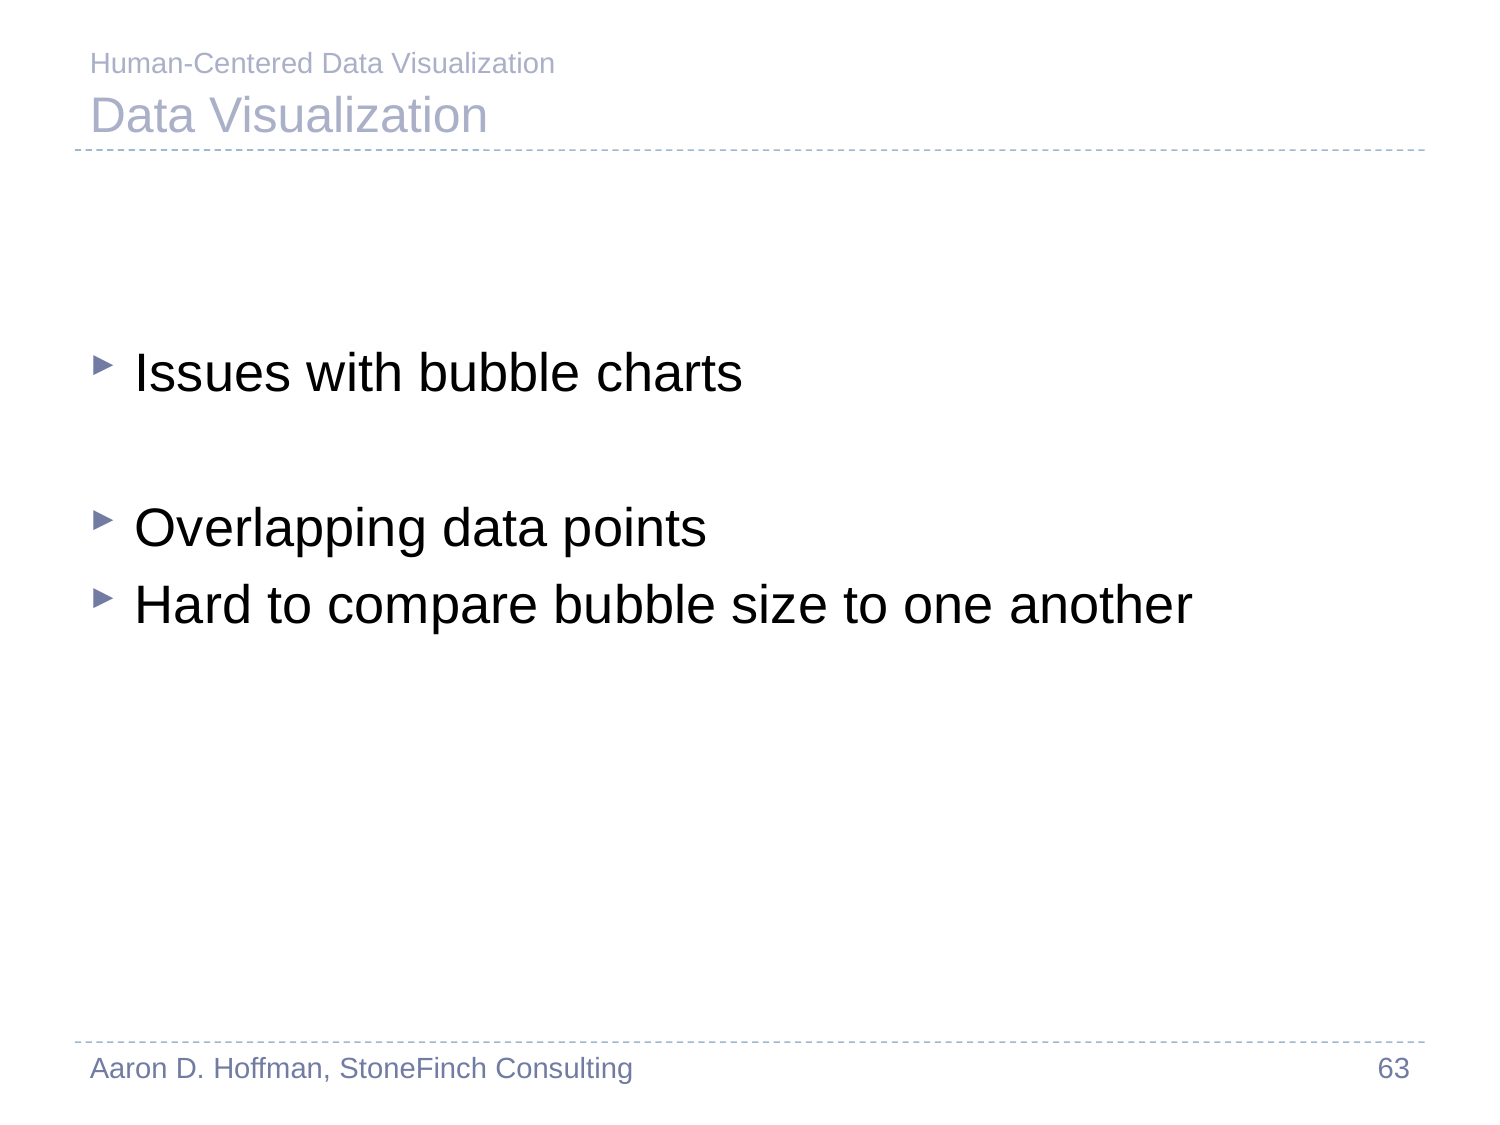

Human-Centered Data Visualization
# Data Visualization

Issues with bubble charts

Overlapping data points
Hard to compare bubble size to one another

Aaron D. Hoffman, StoneFinch Consulting
63